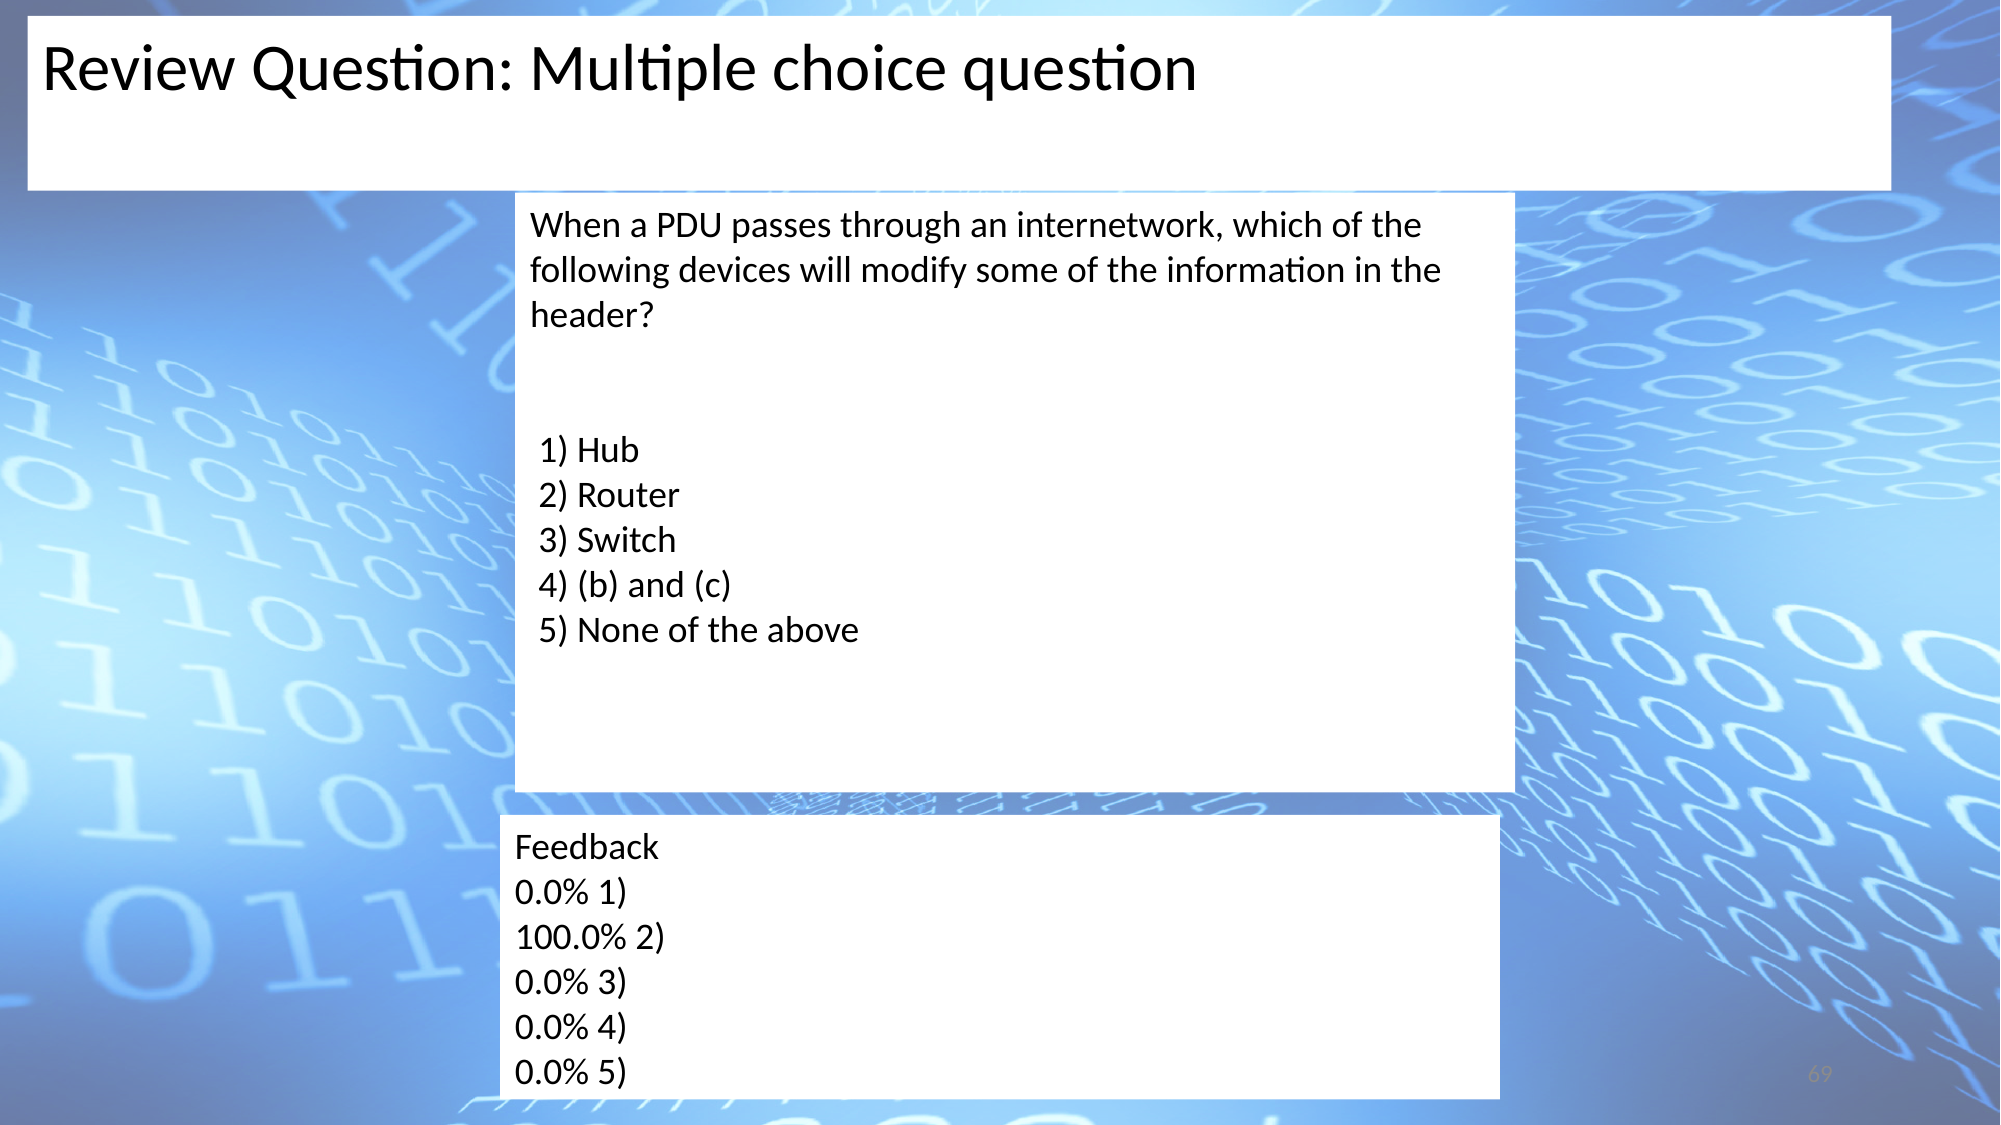

Review Question: Multiple choice question

When a PDU passes through an internetwork, which of the following devices will modify some of the information in the header?

 1) Hub
 2) Router
 3) Switch
 4) (b) and (c)
 5) None of the above

Feedback
0.0% 1)
100.0% 2)
0.0% 3)
0.0% 4)
0.0% 5)
6. Routing Protocols and IPv6
69